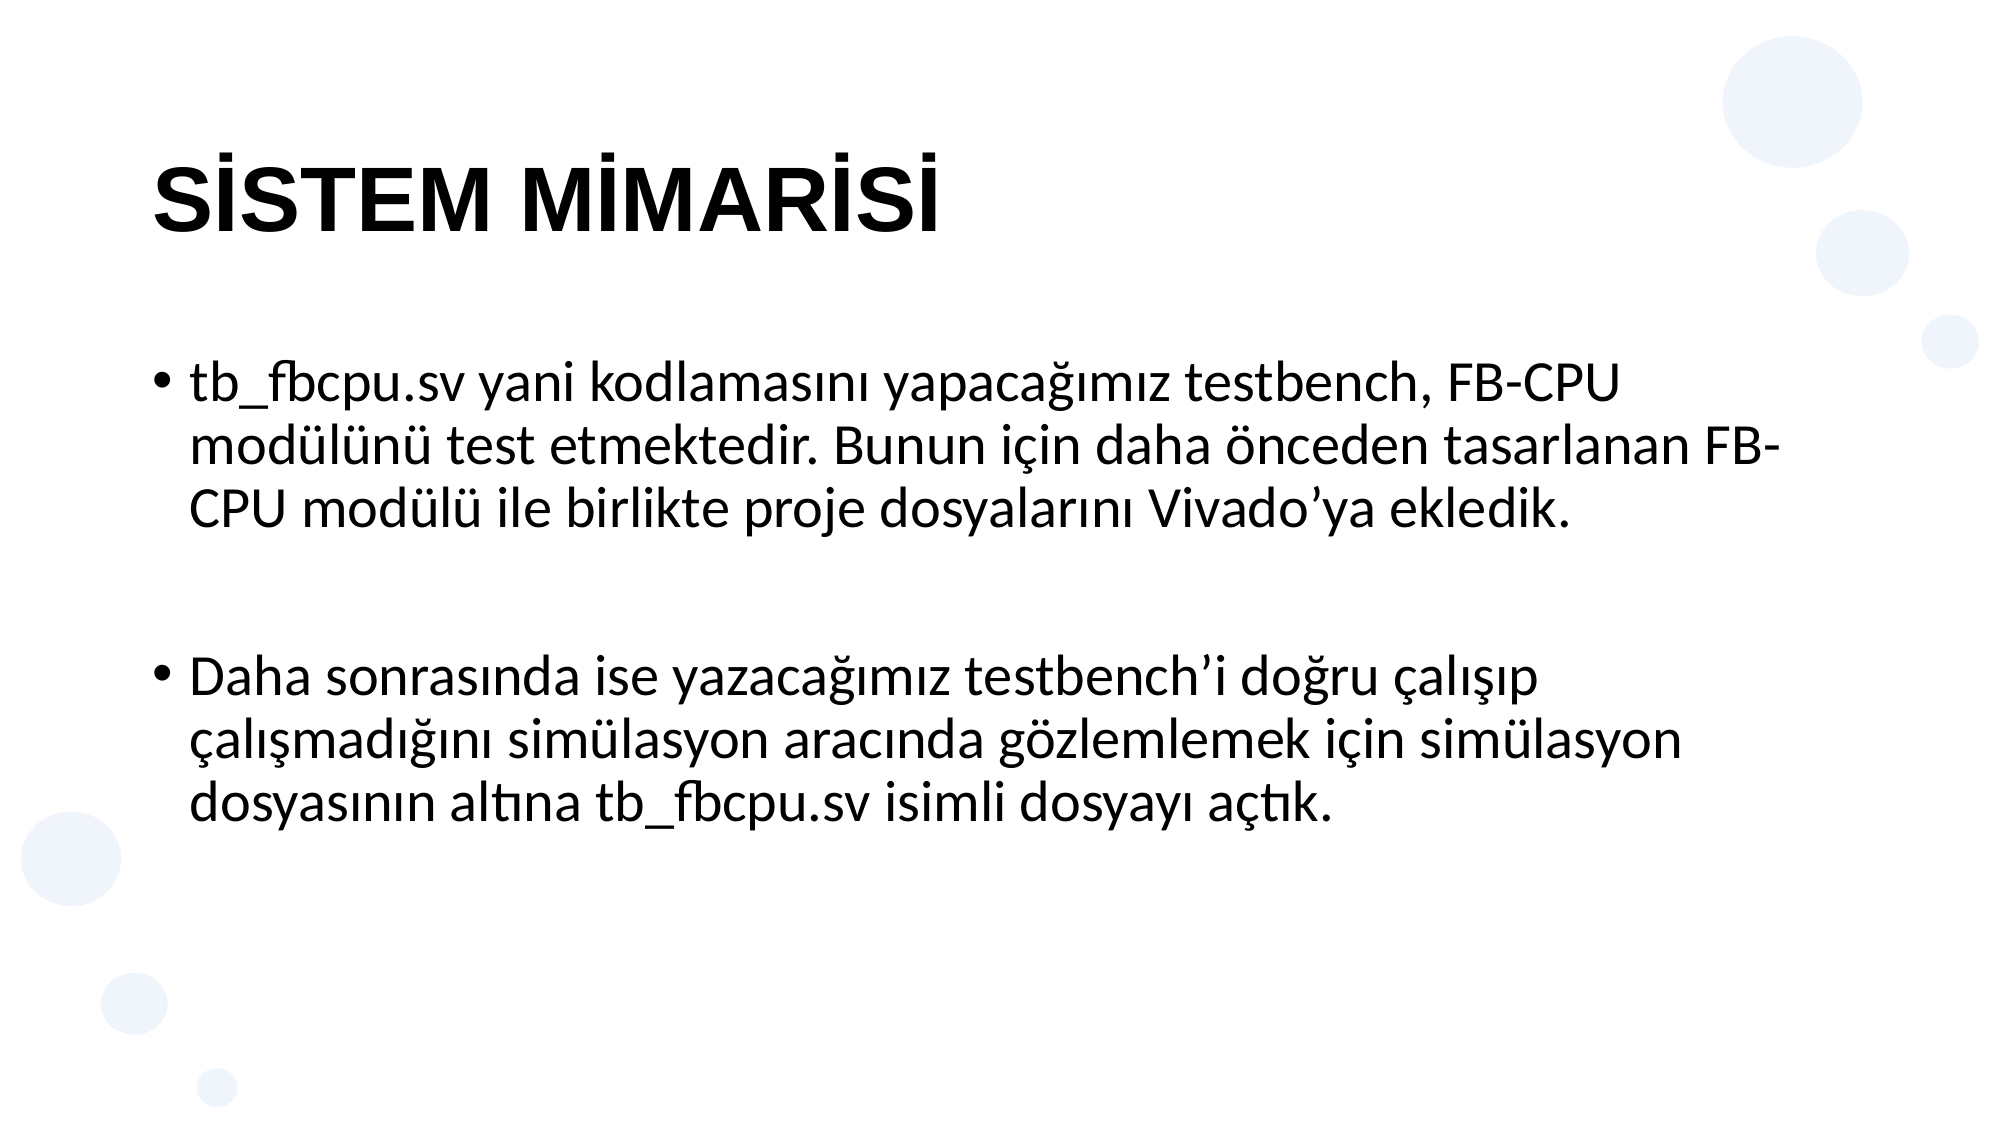

# SİSTEM MİMARİSİ

tb_fbcpu.sv yani kodlamasını yapacağımız testbench, FB-CPU modülünü test etmektedir. Bunun için daha önceden tasarlanan FB-CPU modülü ile birlikte proje dosyalarını Vivado’ya ekledik.

Daha sonrasında ise yazacağımız testbench’i doğru çalışıp çalışmadığını simülasyon aracında gözlemlemek için simülasyon dosyasının altına tb_fbcpu.sv isimli dosyayı açtık.